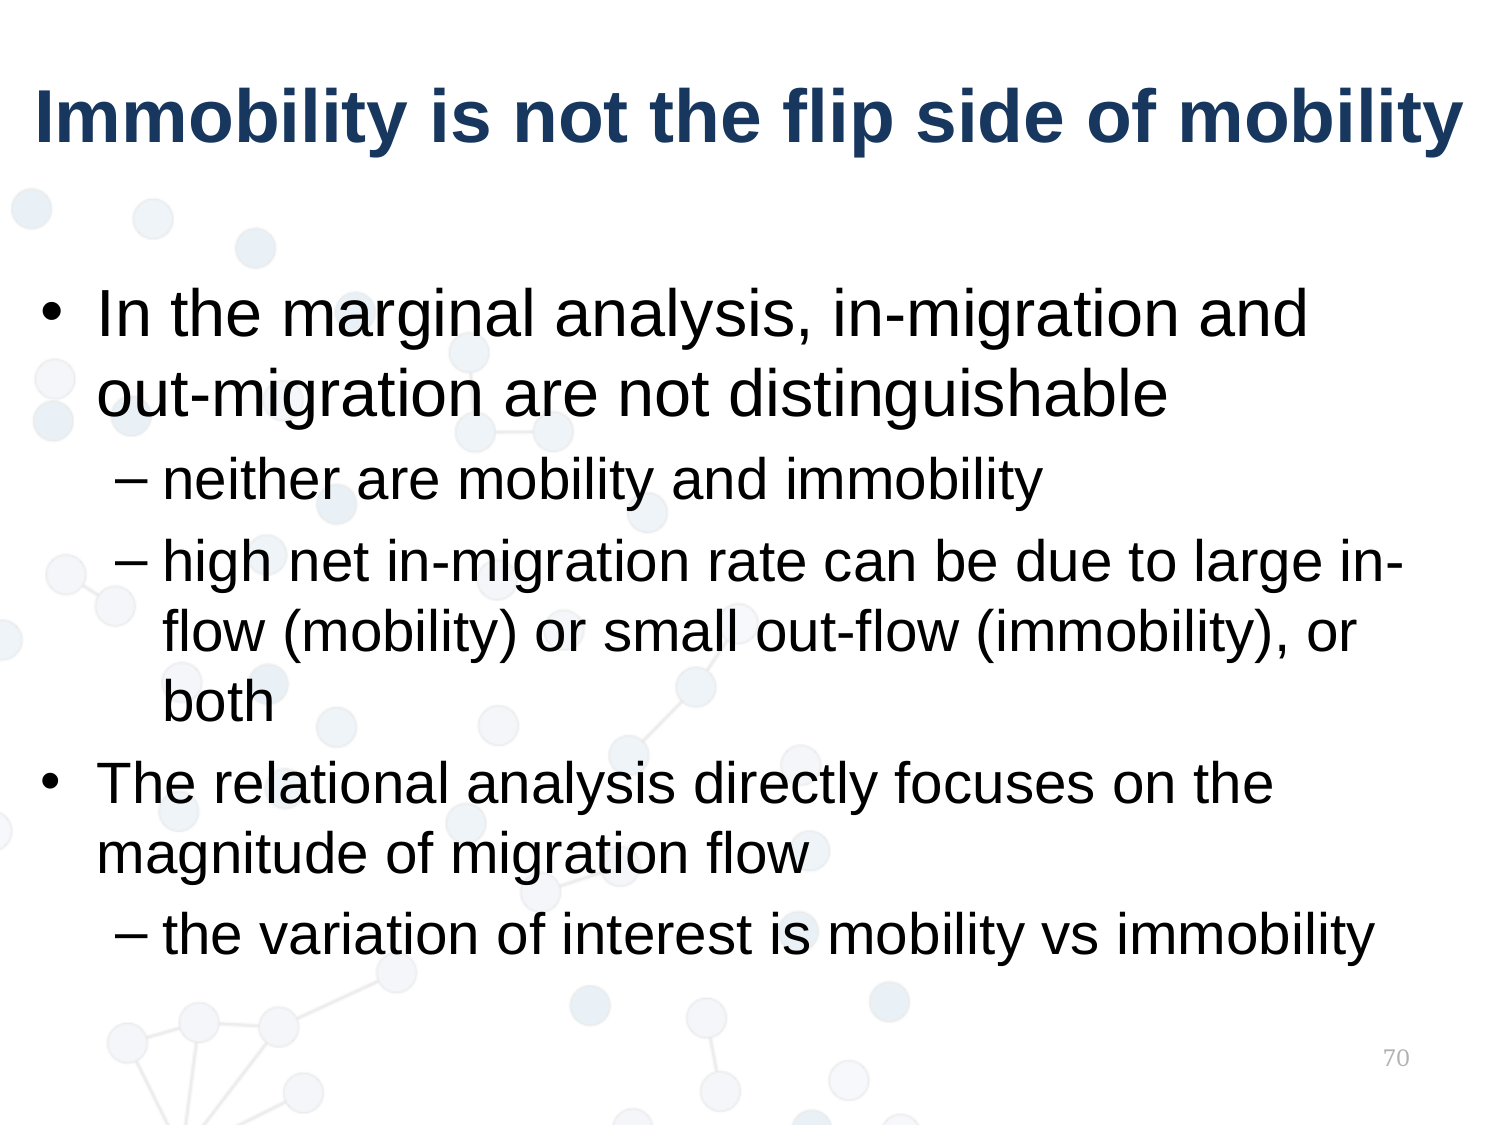

# Immobility is not the flip side of mobility
In the marginal analysis, in-migration and out-migration are not distinguishable
neither are mobility and immobility
high net in-migration rate can be due to large in-flow (mobility) or small out-flow (immobility), or both
The relational analysis directly focuses on the magnitude of migration flow
the variation of interest is mobility vs immobility

70